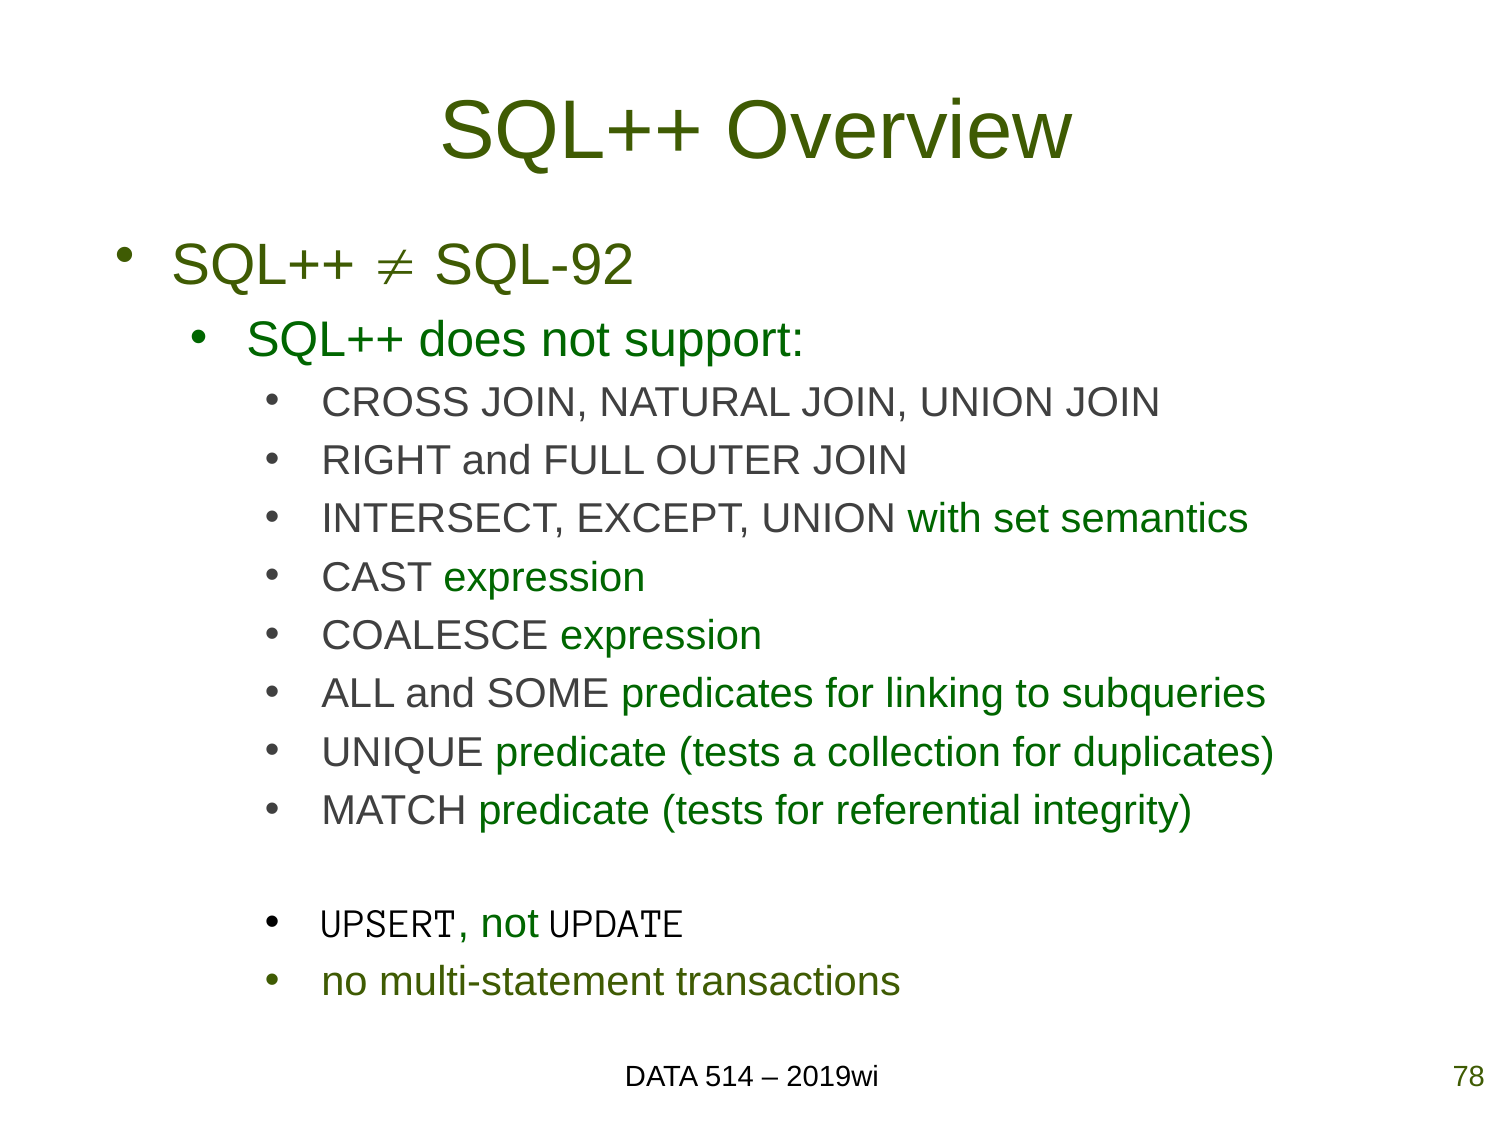

# SQL++ Overview
SQL++ ≠ SQL-92
SQL++ does not support:
CROSS JOIN, NATURAL JOIN, UNION JOIN
RIGHT and FULL OUTER JOIN
INTERSECT, EXCEPT, UNION with set semantics
CAST expression
COALESCE expression
ALL and SOME predicates for linking to subqueries
UNIQUE predicate (tests a collection for duplicates)
MATCH predicate (tests for referential integrity)

UPSERT, not UPDATE
no multi-statement transactions
DATA 514 – 2019wi
78